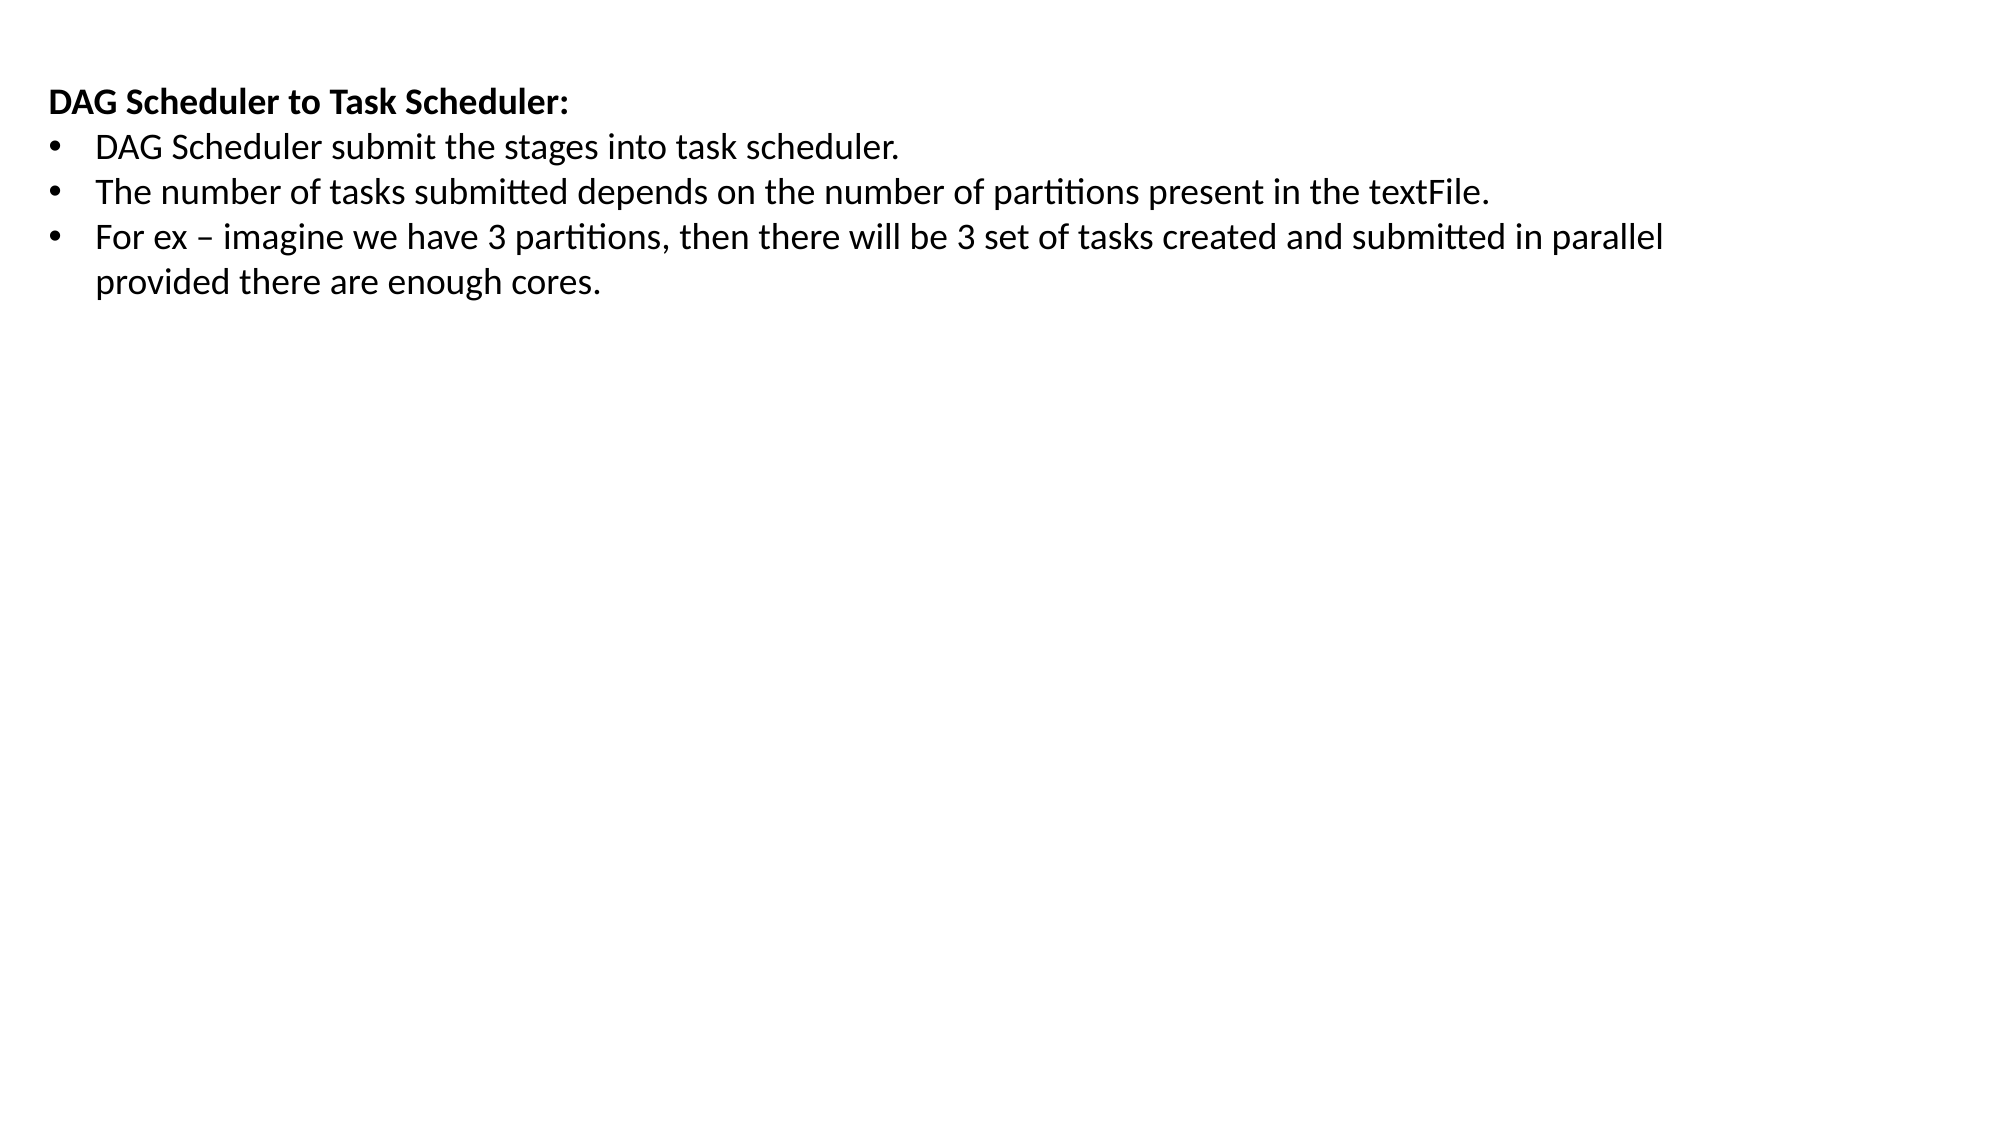

DAG Scheduler to Task Scheduler:
DAG Scheduler submit the stages into task scheduler.
The number of tasks submitted depends on the number of partitions present in the textFile.
For ex – imagine we have 3 partitions, then there will be 3 set of tasks created and submitted in parallel provided there are enough cores.